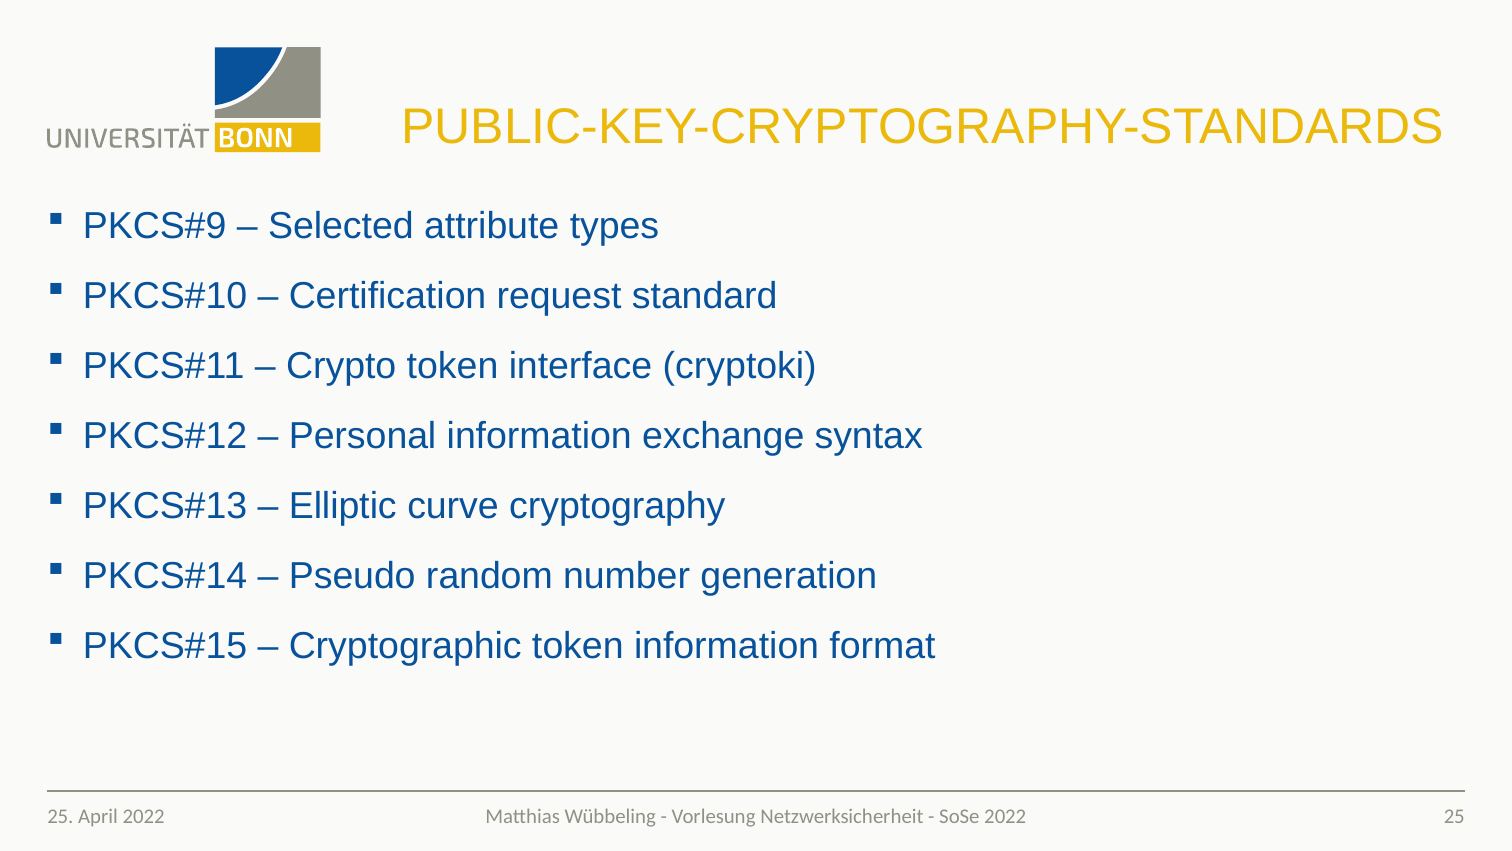

# Public-Key-Cryptography-Standards
PKCS#9 – Selected attribute types
PKCS#10 – Certification request standard
PKCS#11 – Crypto token interface (cryptoki)
PKCS#12 – Personal information exchange syntax
PKCS#13 – Elliptic curve cryptography
PKCS#14 – Pseudo random number generation
PKCS#15 – Cryptographic token information format
25. April 2022
25
Matthias Wübbeling - Vorlesung Netzwerksicherheit - SoSe 2022